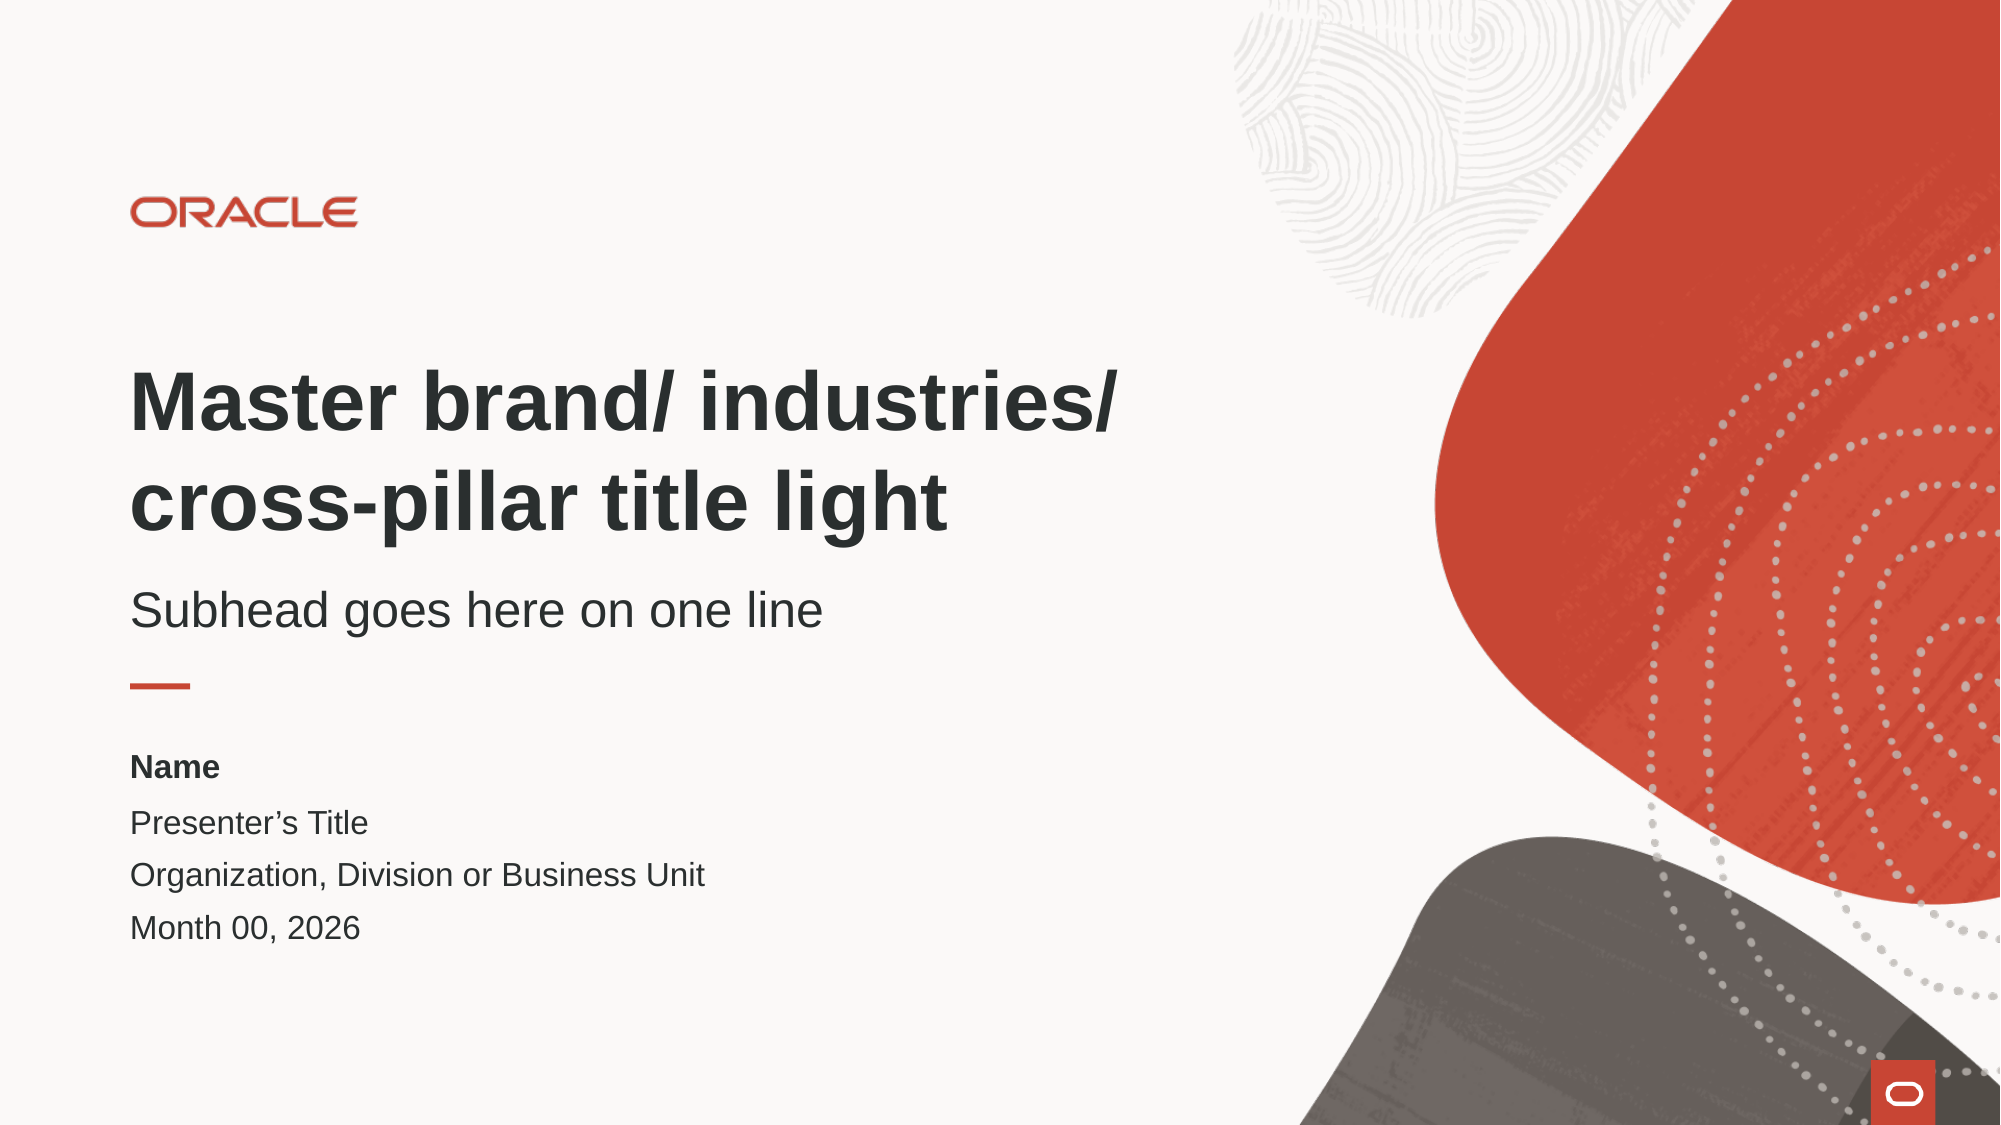

# Master brand/ industries/ cross-pillar title light
Subhead goes here on one line
Name
Presenter’s Title
Organization, Division or Business Unit
Month 00, 2026
1
Copyright © 2026, Oracle and/or its affiliates |  Confidential: Internal/Restricted/Highly Restricted